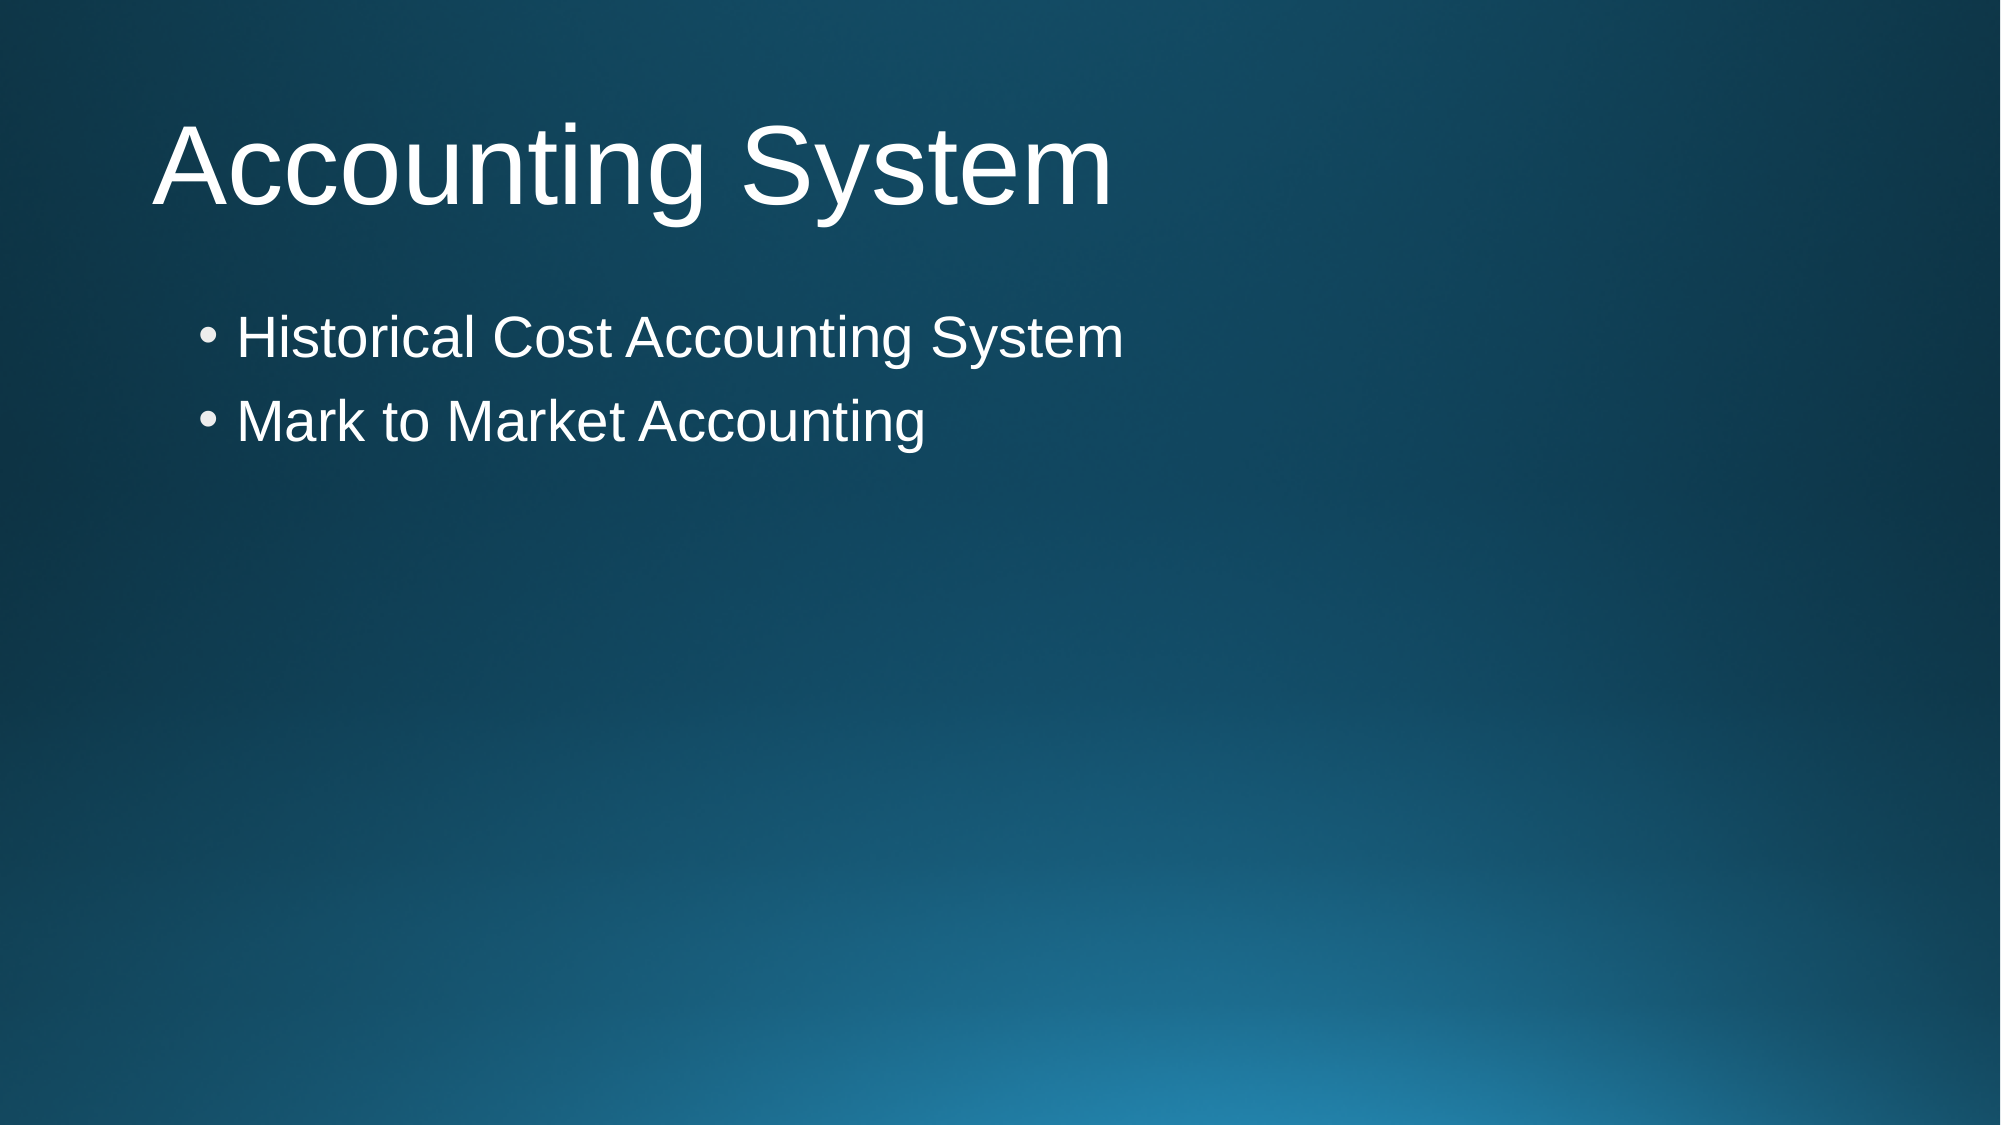

# Accounting System
Historical Cost Accounting System
Mark to Market Accounting